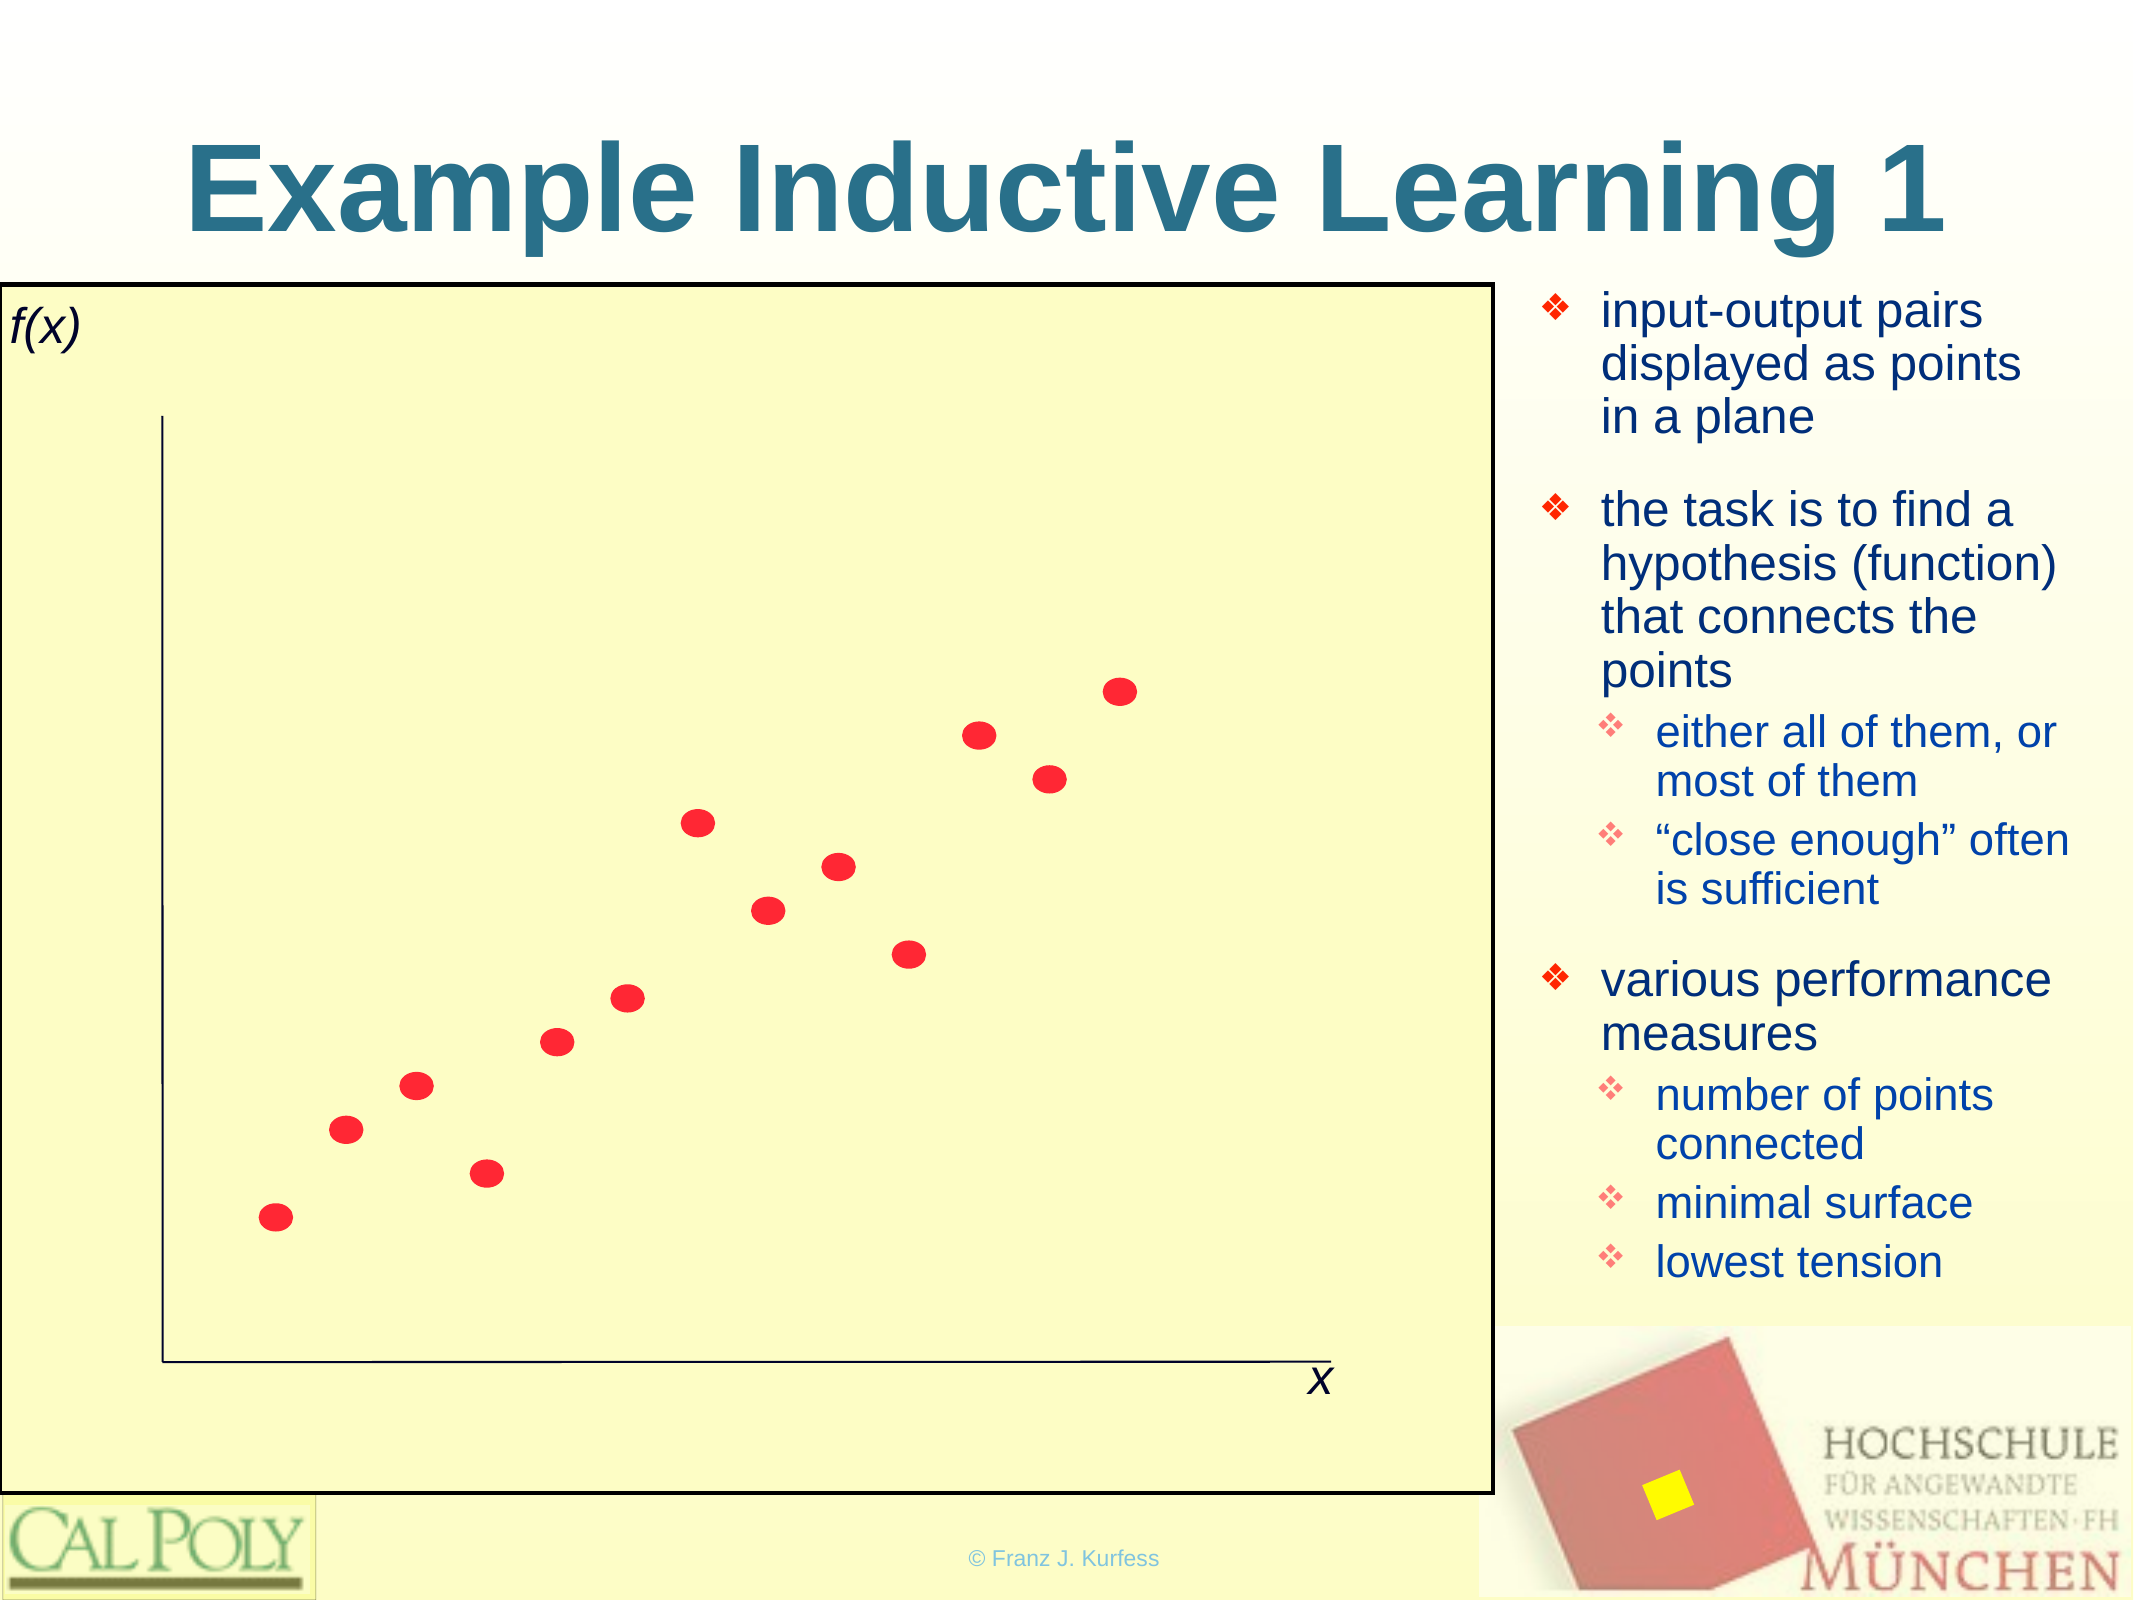

# Example Inductive Learning 1
input-output pairs displayed as points in a plane
the task is to find a hypothesis (function) that connects the points
either all of them, or most of them
“close enough” often is sufficient
various performance measures
number of points connected
minimal surface
lowest tension

f(x)
x

29